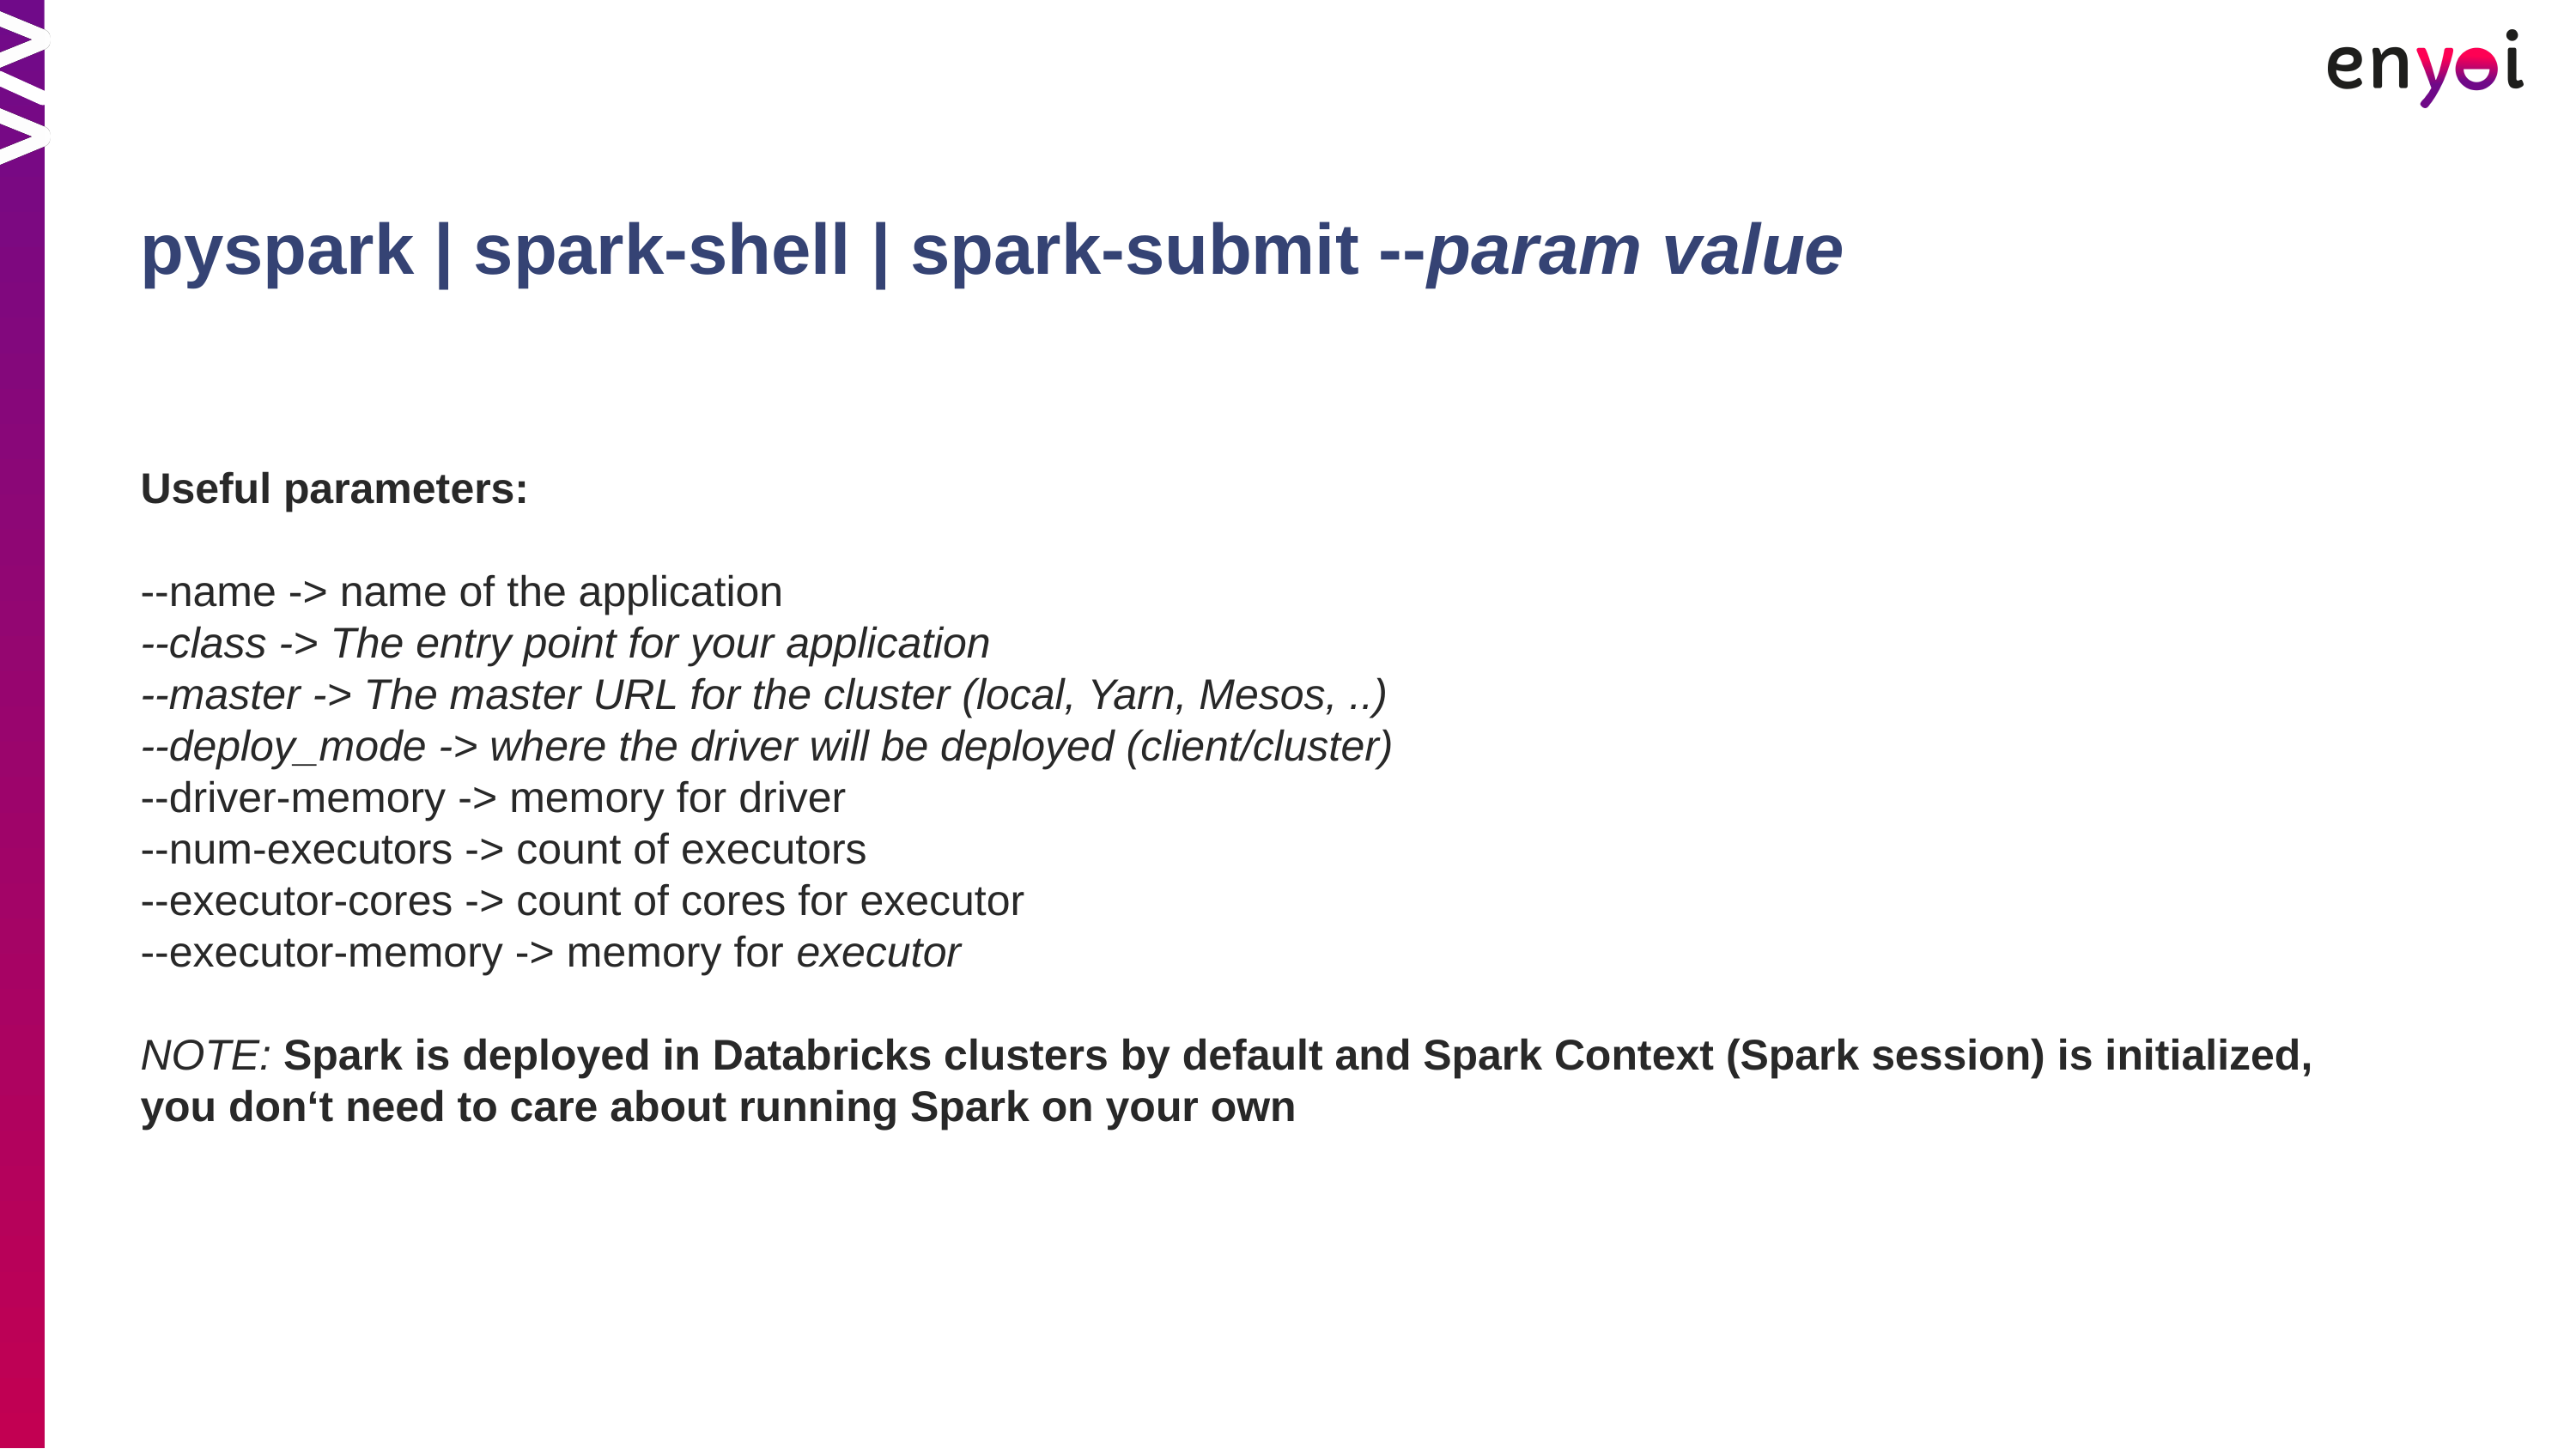

pyspark | spark-shell | spark-submit --param value

Useful parameters:

--name -> name of the application
--class -> The entry point for your application
--master -> The master URL for the cluster (local, Yarn, Mesos, ..)
--deploy_mode -> where the driver will be deployed (client/cluster)
--driver-memory -> memory for driver
--num-executors -> count of executors
--executor-cores -> count of cores for executor
--executor-memory -> memory for executor

NOTE: Spark is deployed in Databricks clusters by default and Spark Context (Spark session) is initialized, you don‘t need to care about running Spark on your own